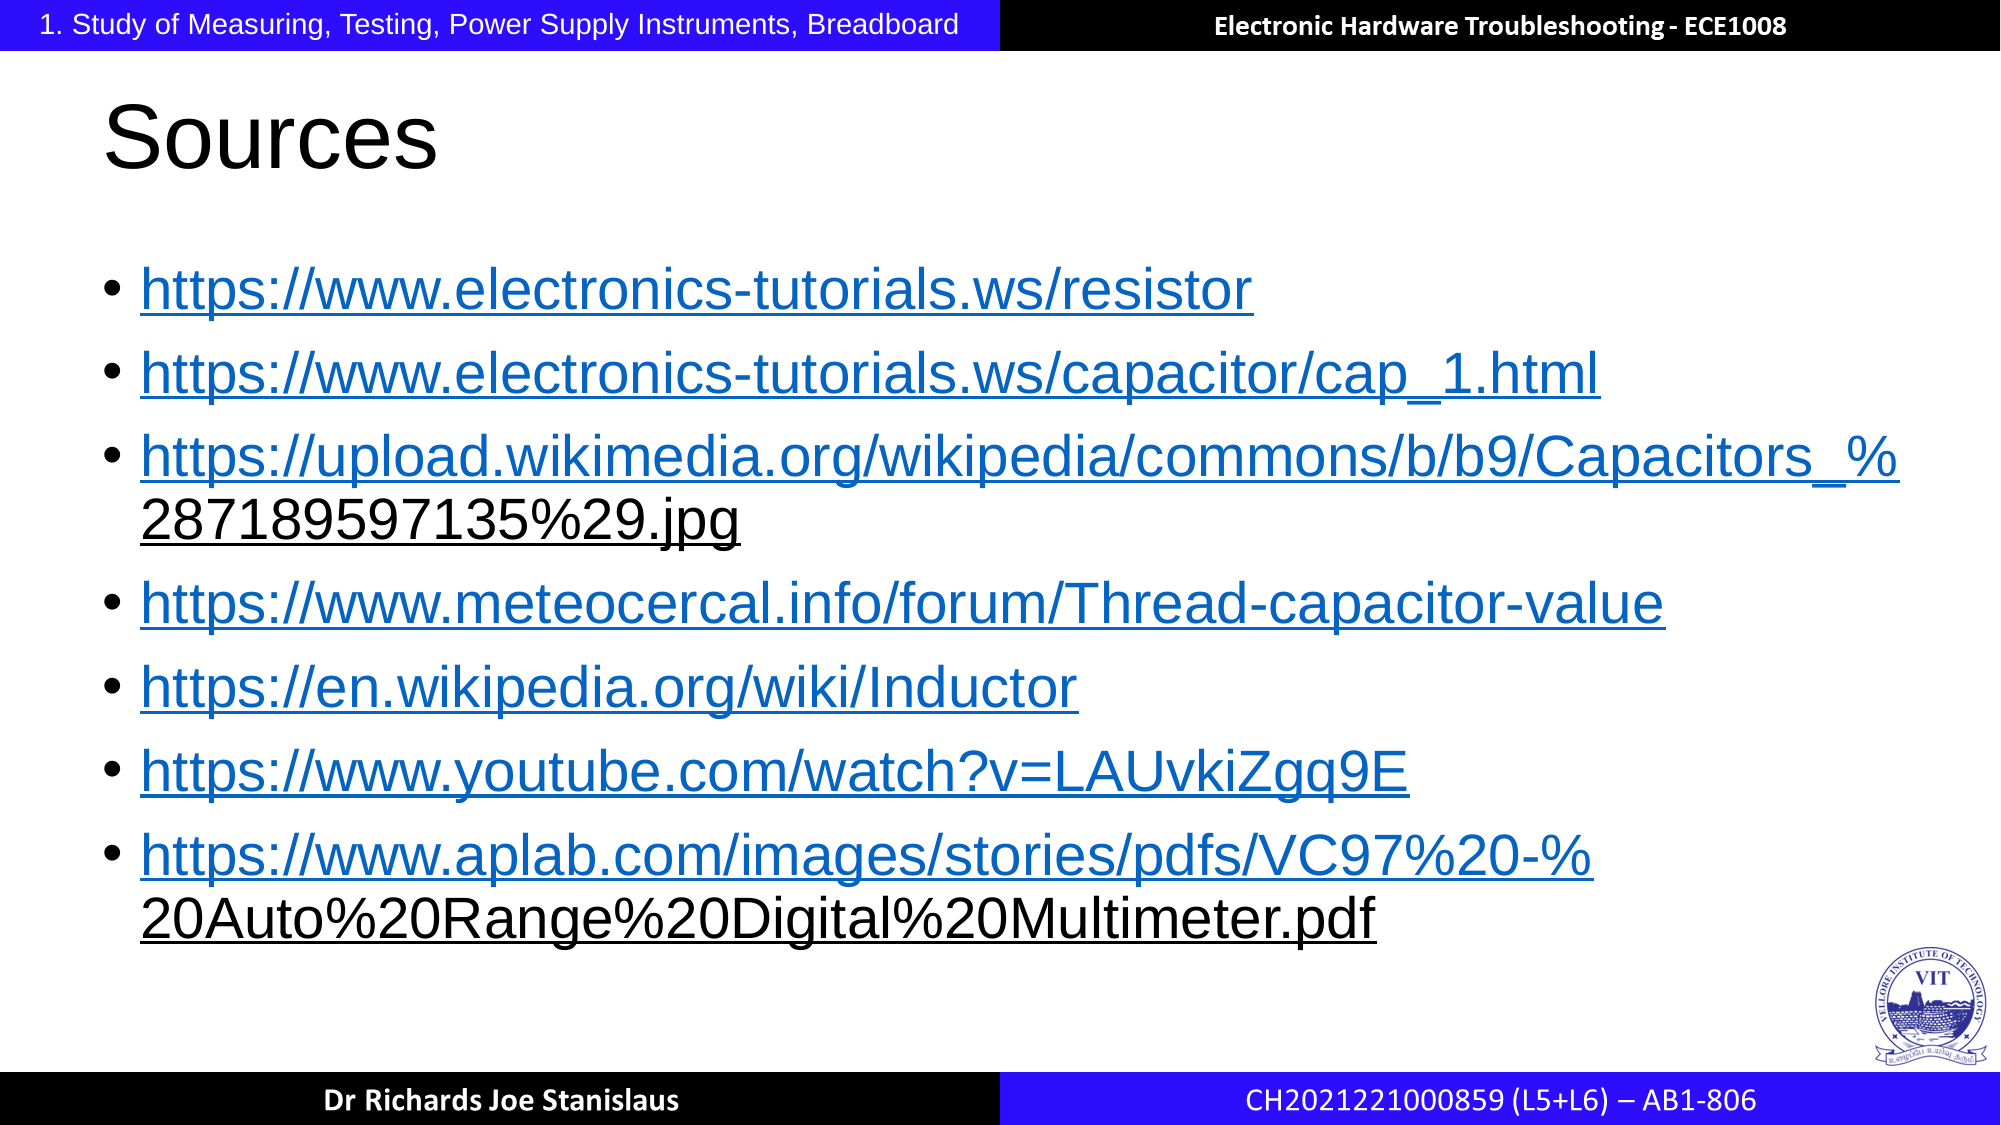

1. Study of Measuring, Testing, Power Supply Instruments, Breadboard
# Sources
https://www.electronics-tutorials.ws/resistor
https://www.electronics-tutorials.ws/capacitor/cap_1.html
https://upload.wikimedia.org/wikipedia/commons/b/b9/Capacitors_%287189597135%29.jpg
https://www.meteocercal.info/forum/Thread-capacitor-value
https://en.wikipedia.org/wiki/Inductor
https://www.youtube.com/watch?v=LAUvkiZgq9E
https://www.aplab.com/images/stories/pdfs/VC97%20-%20Auto%20Range%20Digital%20Multimeter.pdf